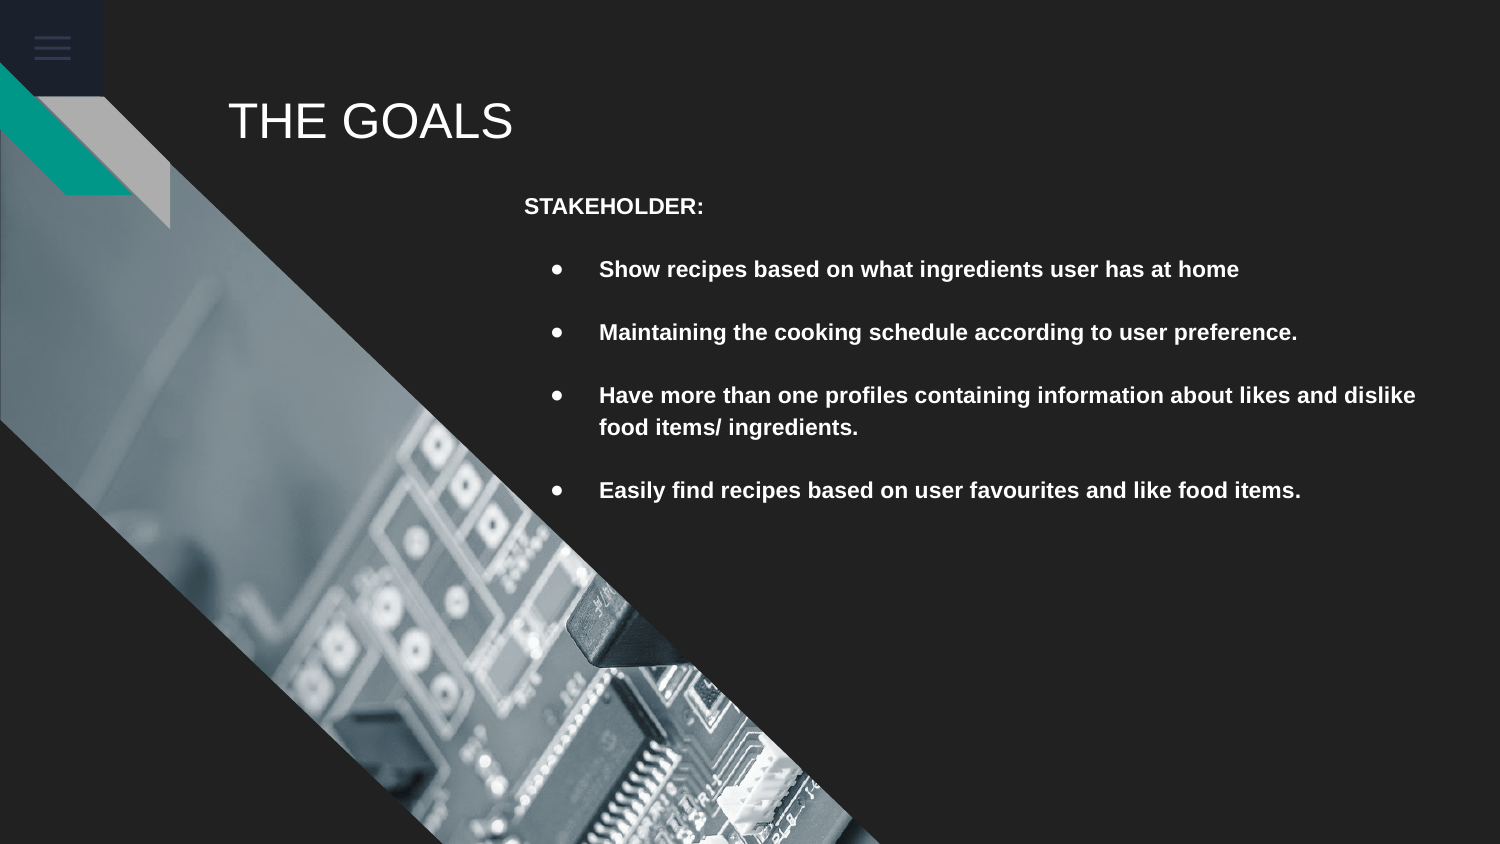

# THE GOALS

STAKEHOLDER:

Show recipes based on what ingredients user has at home

Maintaining the cooking schedule according to user preference.

Have more than one profiles containing information about likes and dislike food items/ ingredients.

Easily find recipes based on user favourites and like food items.